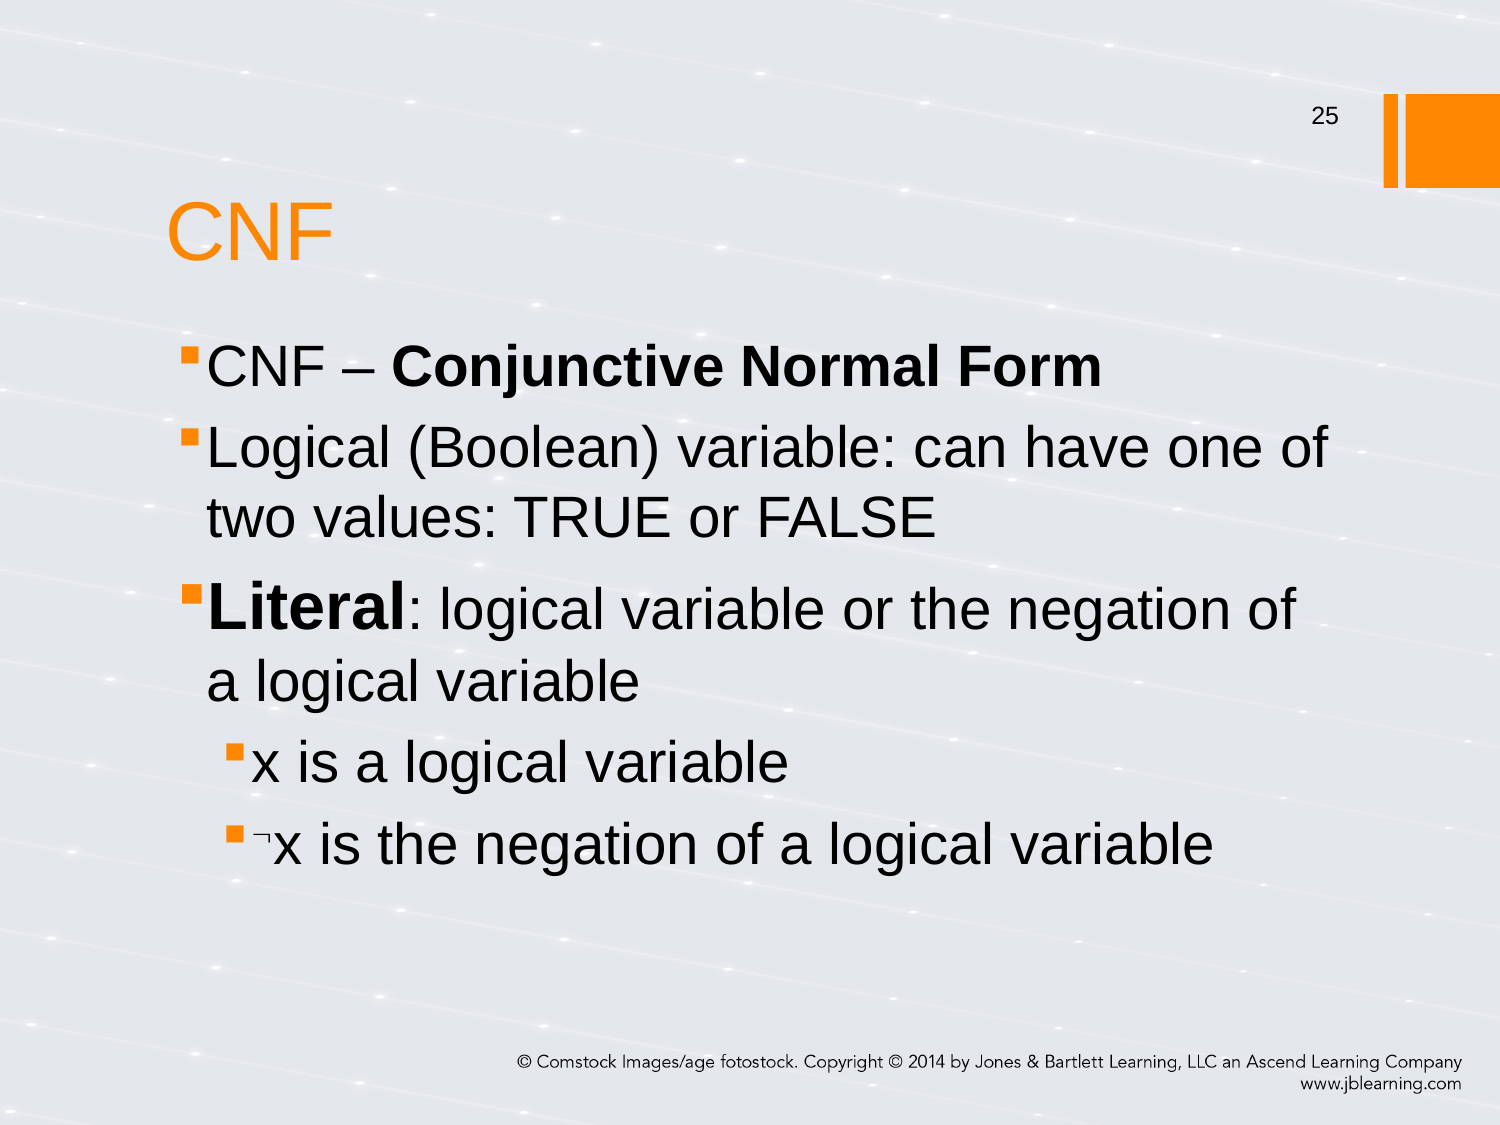

25
# CNF
CNF – Conjunctive Normal Form
Logical (Boolean) variable: can have one of two values: TRUE or FALSE
Literal: logical variable or the negation of a logical variable
x is a logical variable
¬x is the negation of a logical variable